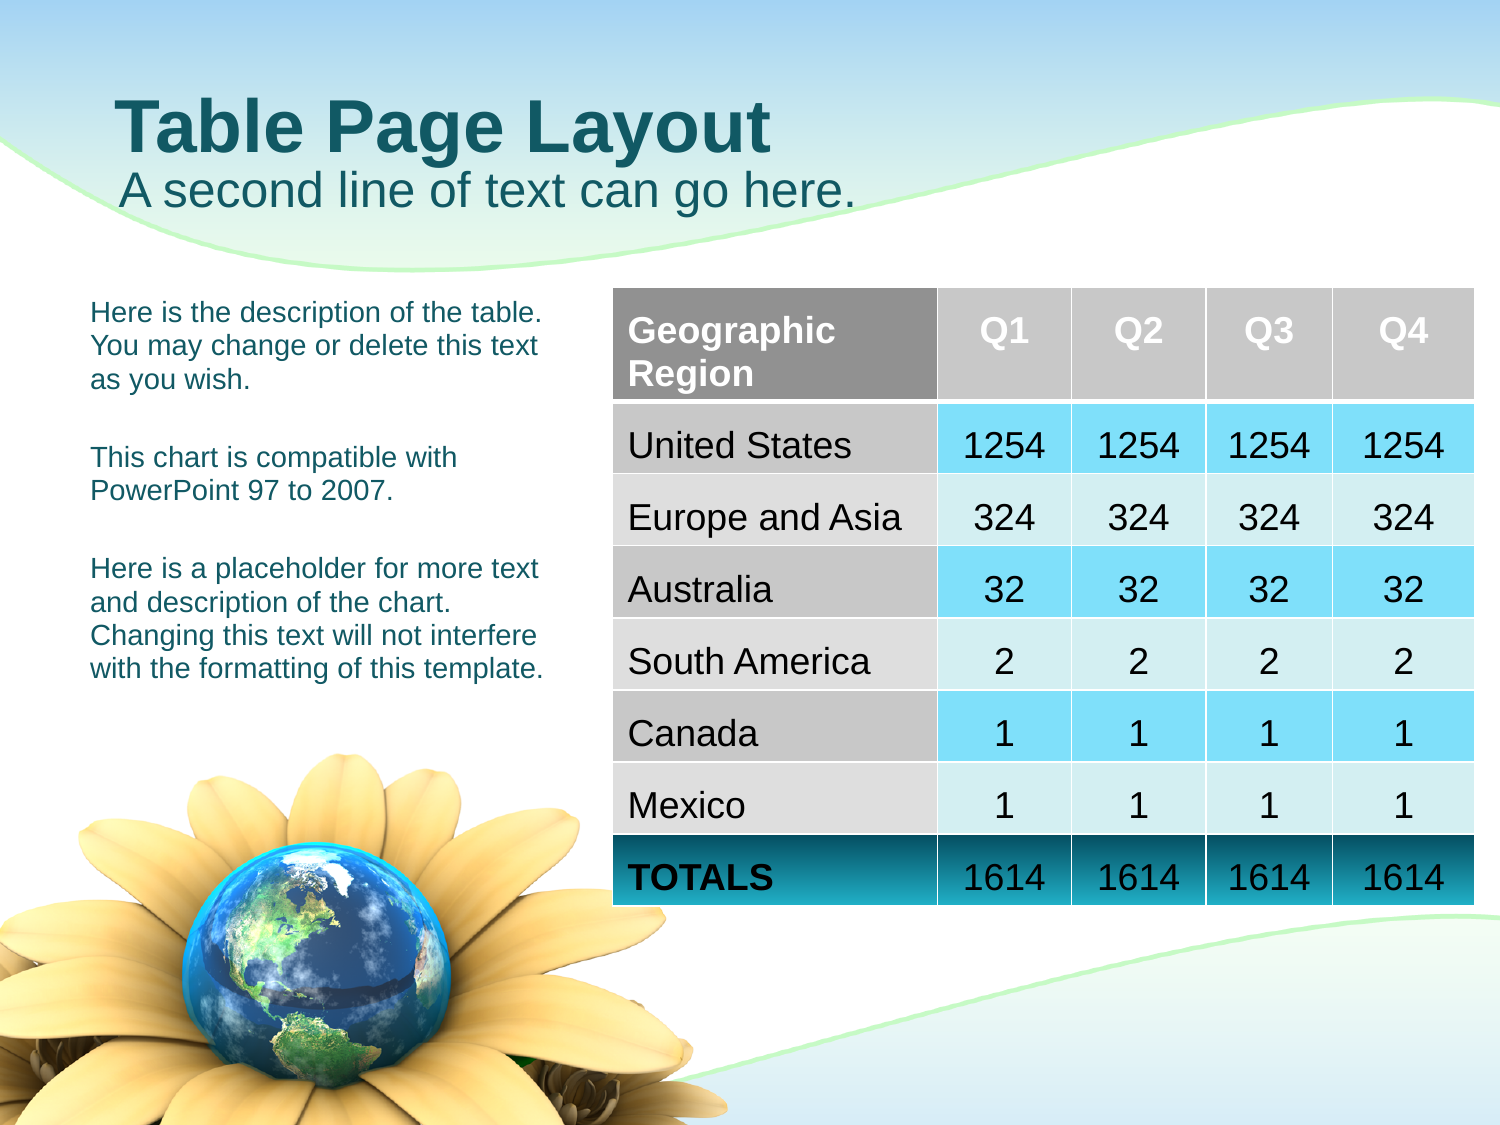

# Table Page Layout
A second line of text can go here.
Here is the description of the table.  You may change or delete this text as you wish.

This chart is compatible with PowerPoint 97 to 2007.

Here is a placeholder for more text and description of the chart.  Changing this text will not interfere with the formatting of this template.

| Geographic Region | Q1 | Q2 | Q3 | Q4 |
| --- | --- | --- | --- | --- |
| United States | 1254 | 1254 | 1254 | 1254 |
| Europe and Asia | 324 | 324 | 324 | 324 |
| Australia | 32 | 32 | 32 | 32 |
| South America | 2 | 2 | 2 | 2 |
| Canada | 1 | 1 | 1 | 1 |
| Mexico | 1 | 1 | 1 | 1 |
| TOTALS | 1614 | 1614 | 1614 | 1614 |